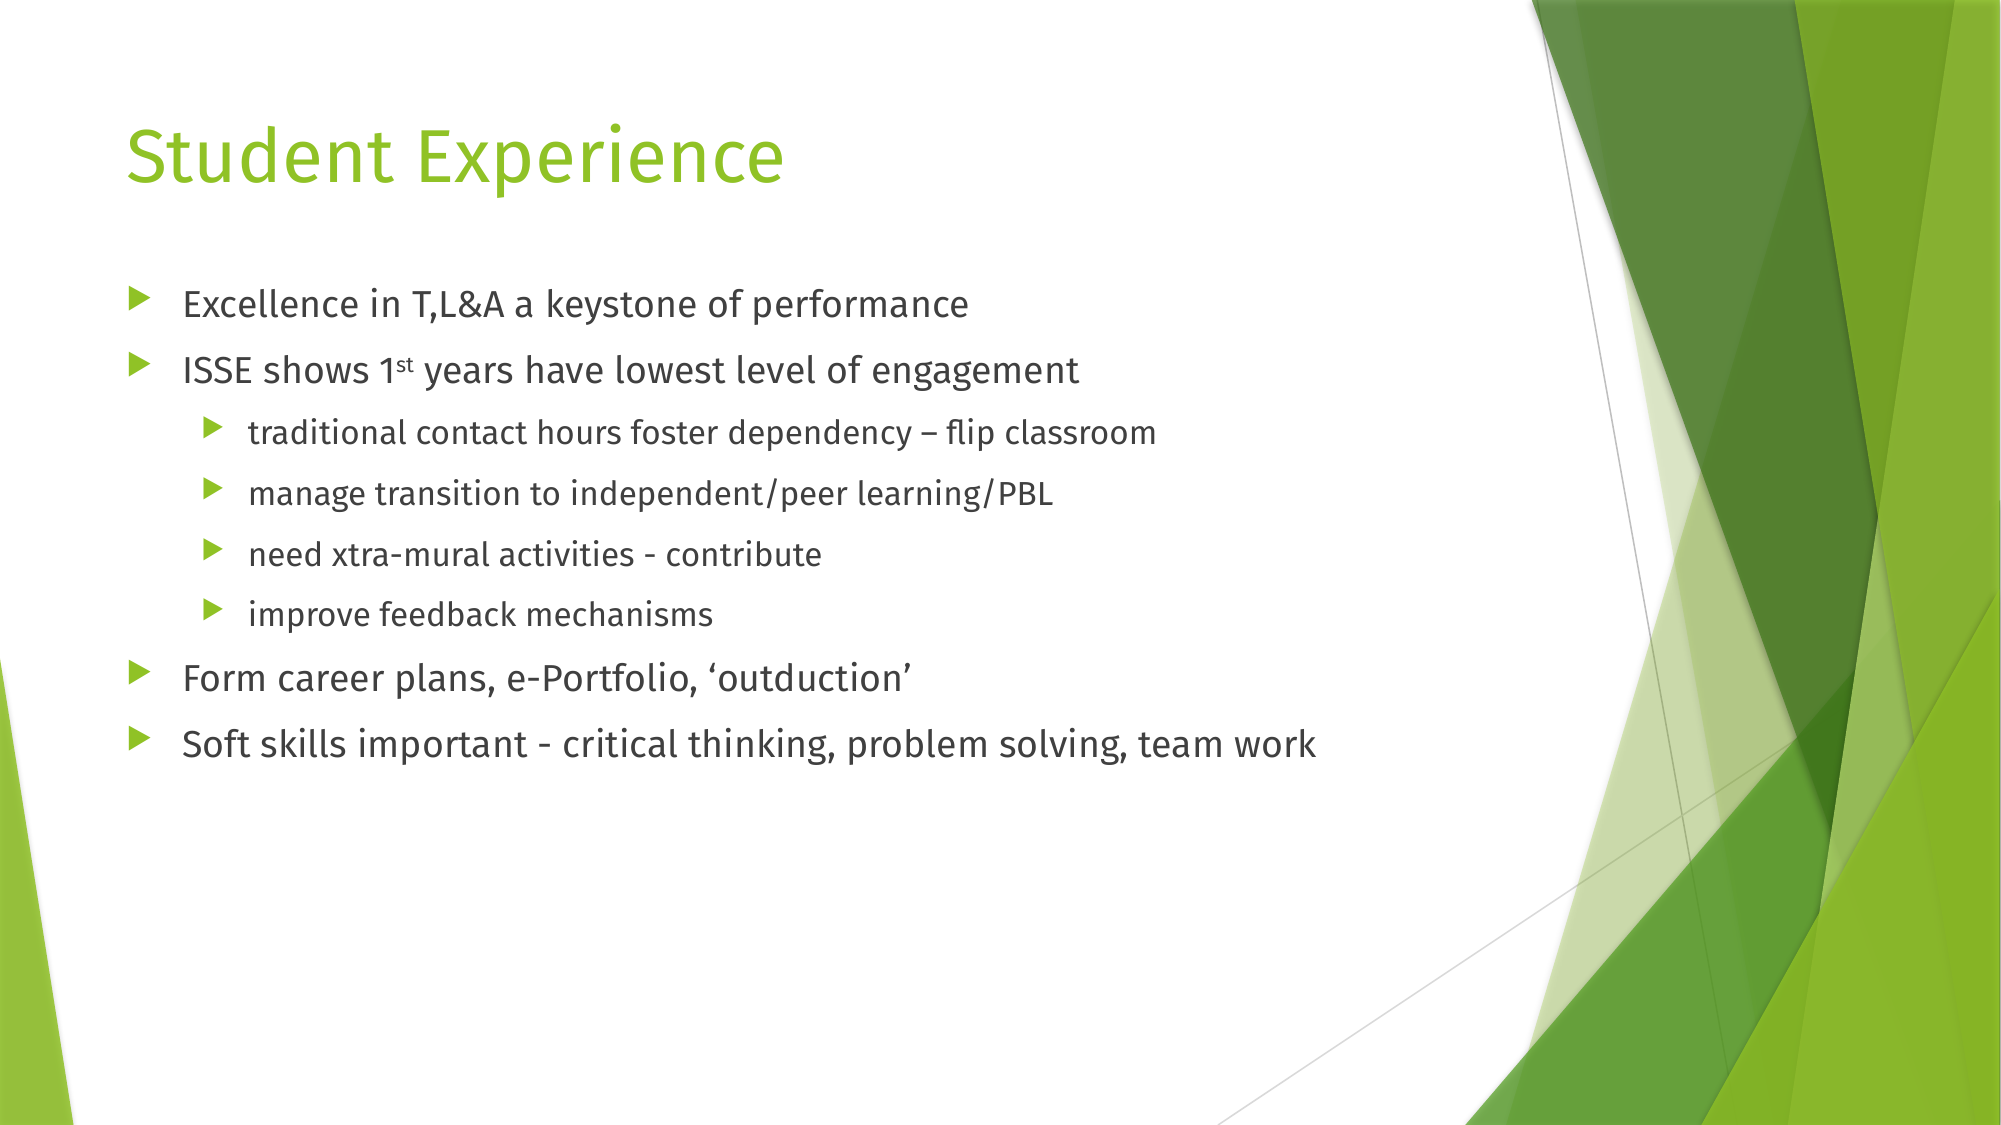

# Student Experience
Excellence in T,L&A a keystone of performance
ISSE shows 1st years have lowest level of engagement
traditional contact hours foster dependency – flip classroom
manage transition to independent/peer learning/PBL
need xtra-mural activities - contribute
improve feedback mechanisms
Form career plans, e-Portfolio, ‘outduction’
Soft skills important - critical thinking, problem solving, team work